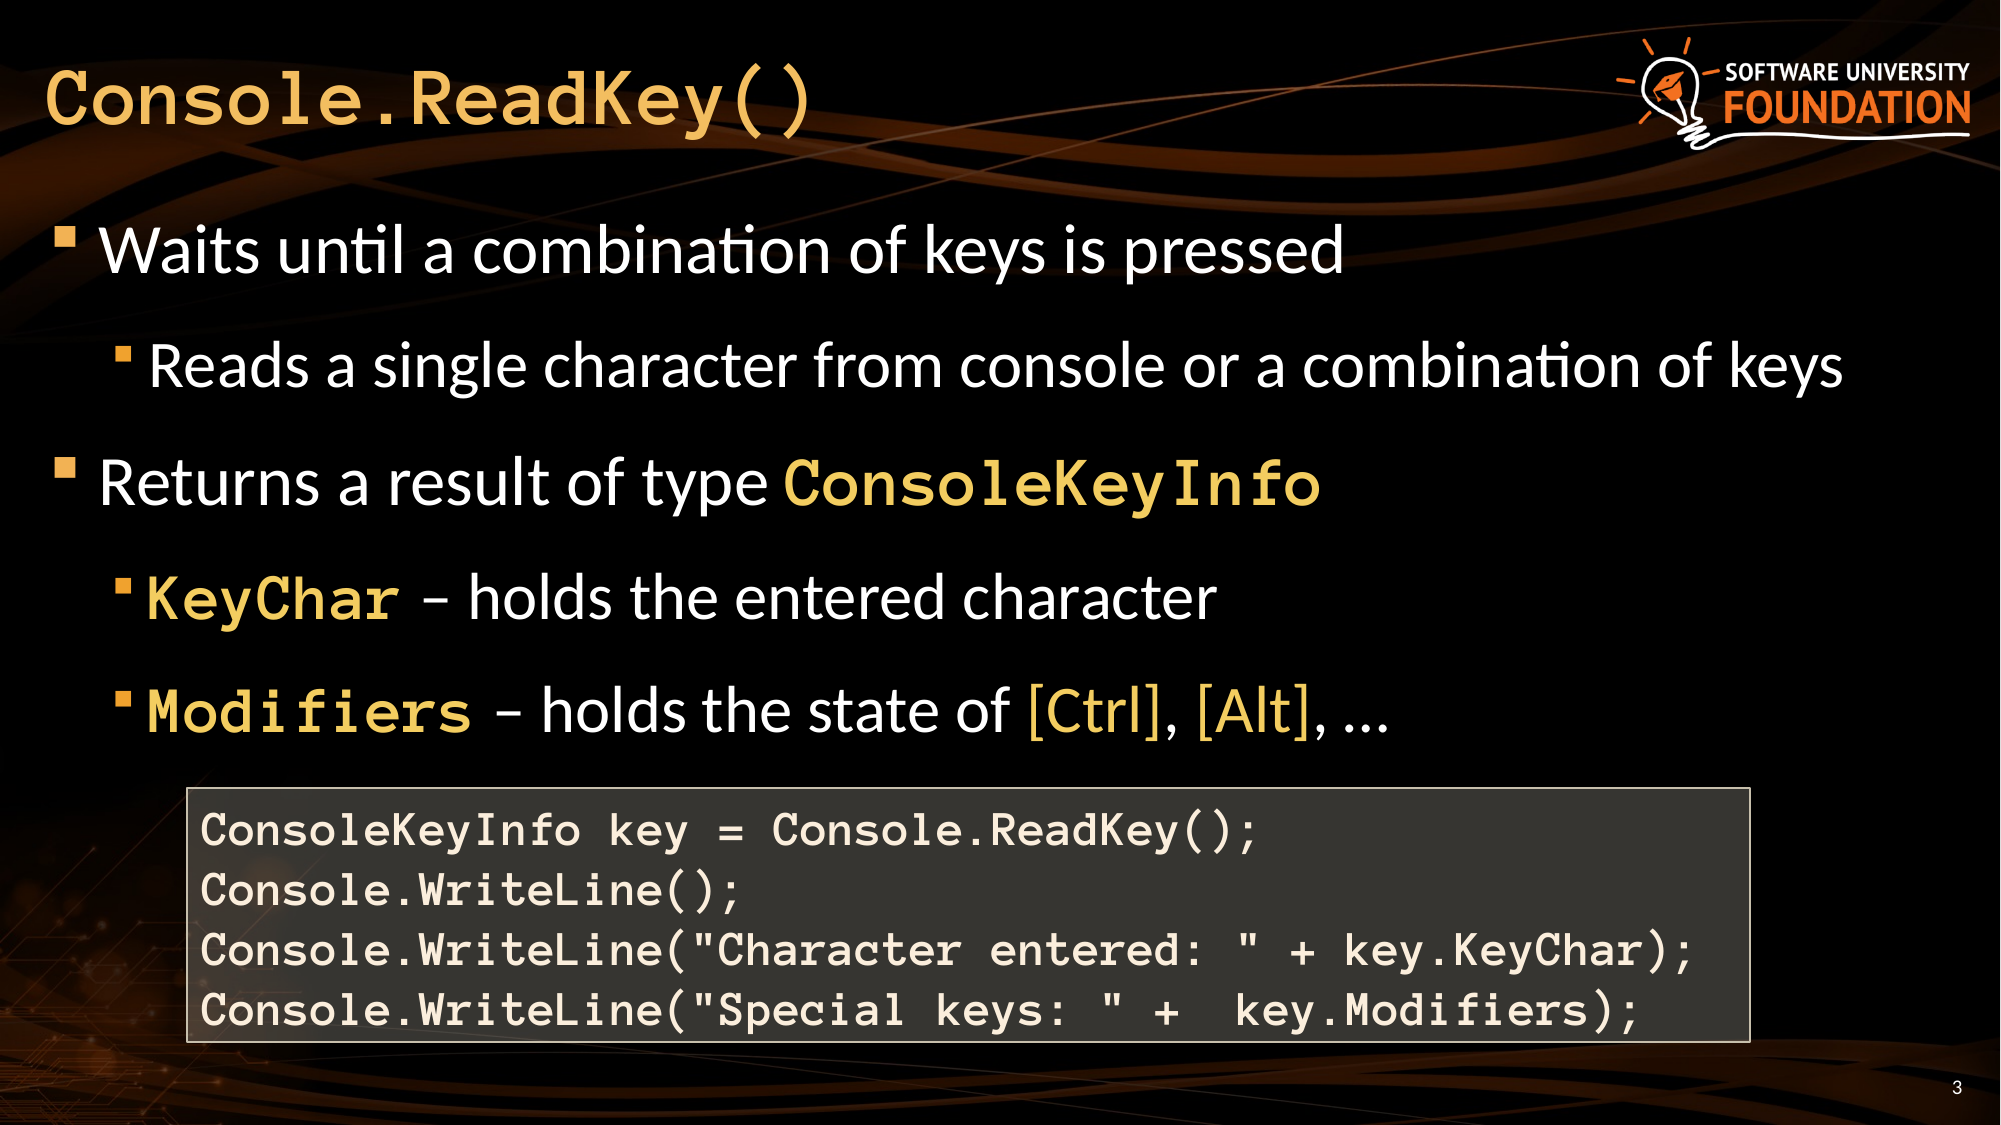

# Console.ReadKey()
Waits until a combination of keys is pressed
Reads a single character from console or a combination of keys
Returns a result of type ConsoleKeyInfo
KeyChar – holds the entered character
Modifiers – holds the state of [Ctrl], [Alt], …
ConsoleKeyInfo key = Console.ReadKey();
Console.WriteLine();
Console.WriteLine("Character entered: " + key.KeyChar);
Console.WriteLine("Special keys: " +  key.Modifiers);
3